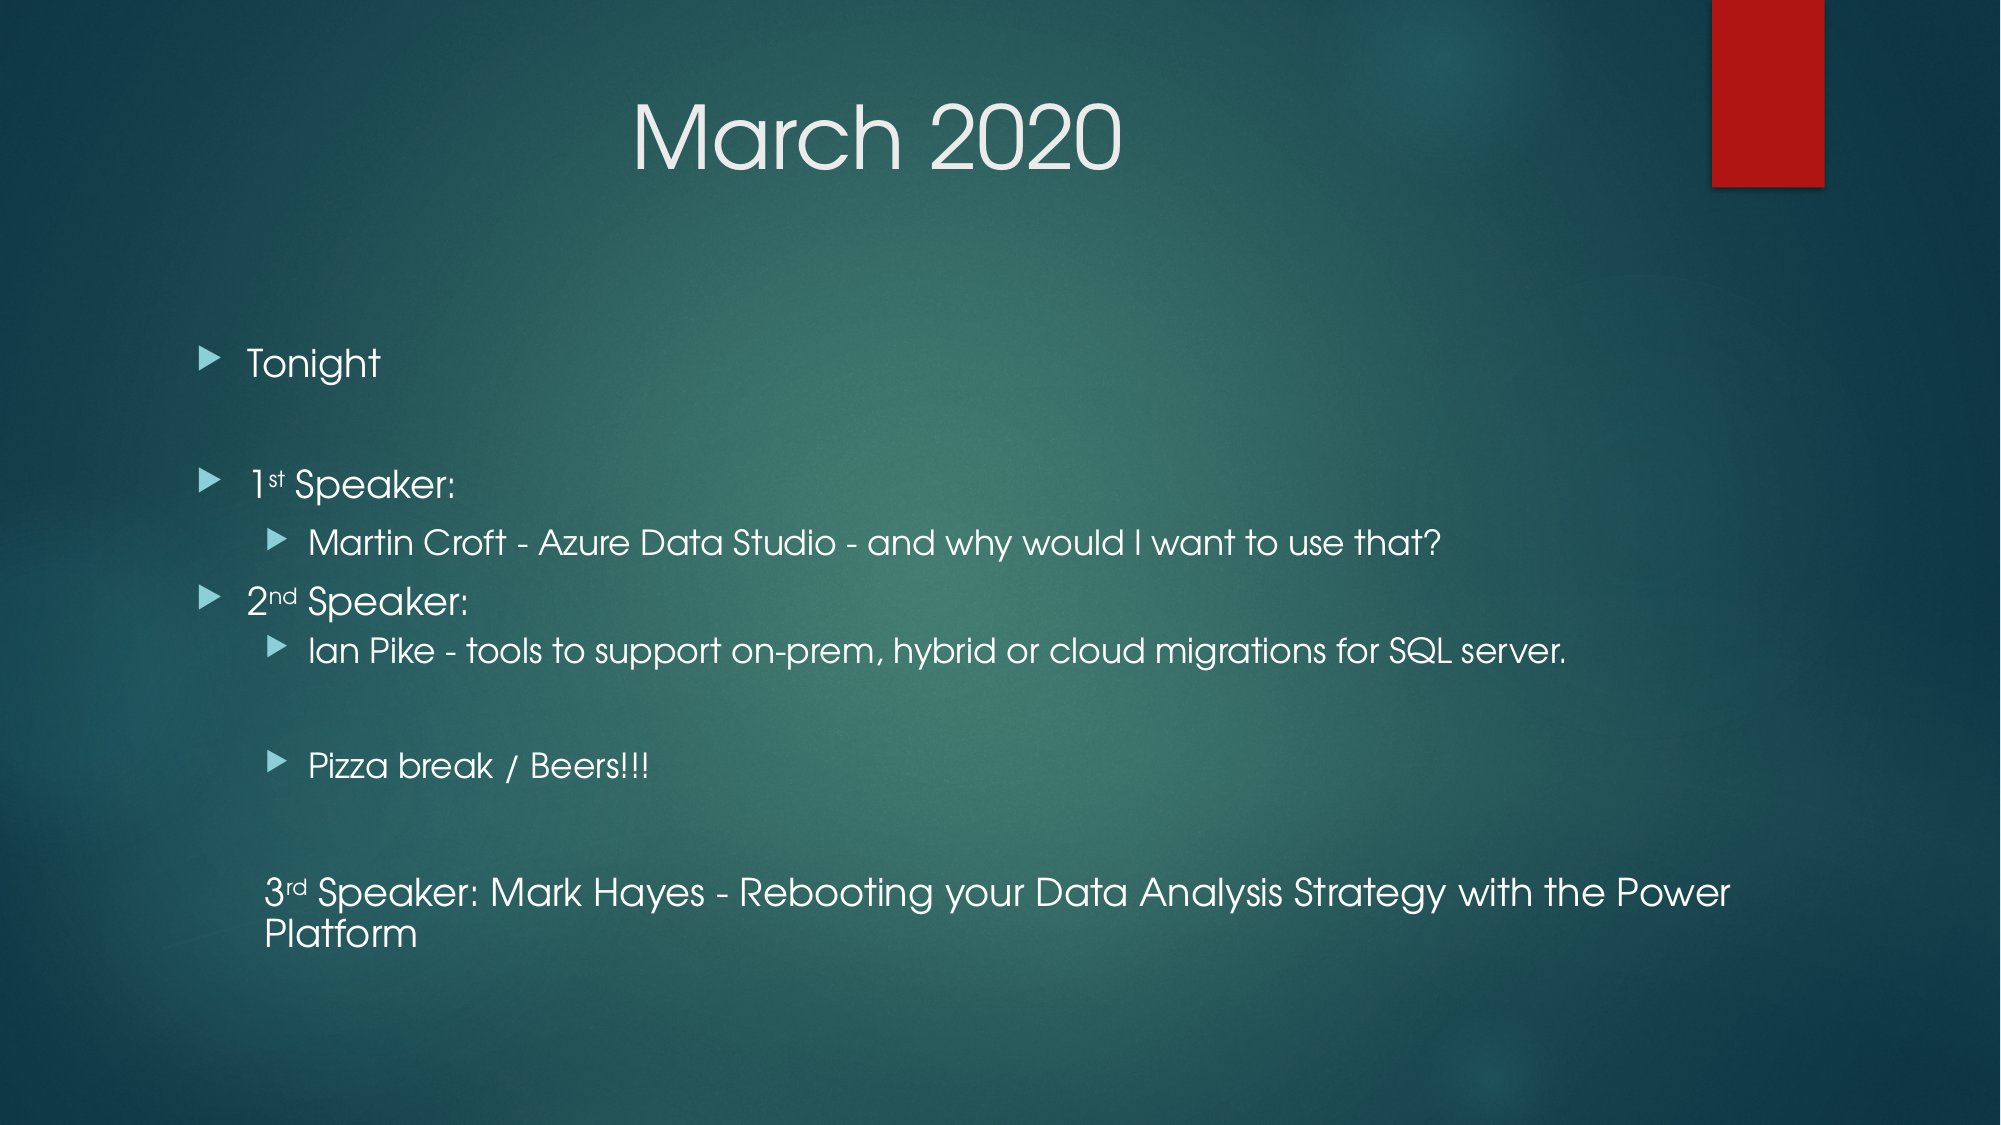

# March 2020
Tonight

1st Speaker:
Martin Croft - Azure Data Studio - and why would I want to use that?
2nd Speaker:
Ian Pike - tools to support on-prem, hybrid or cloud migrations for SQL server.

Pizza break / Beers!!!

3rd Speaker: Mark Hayes - Rebooting your Data Analysis Strategy with the Power Platform